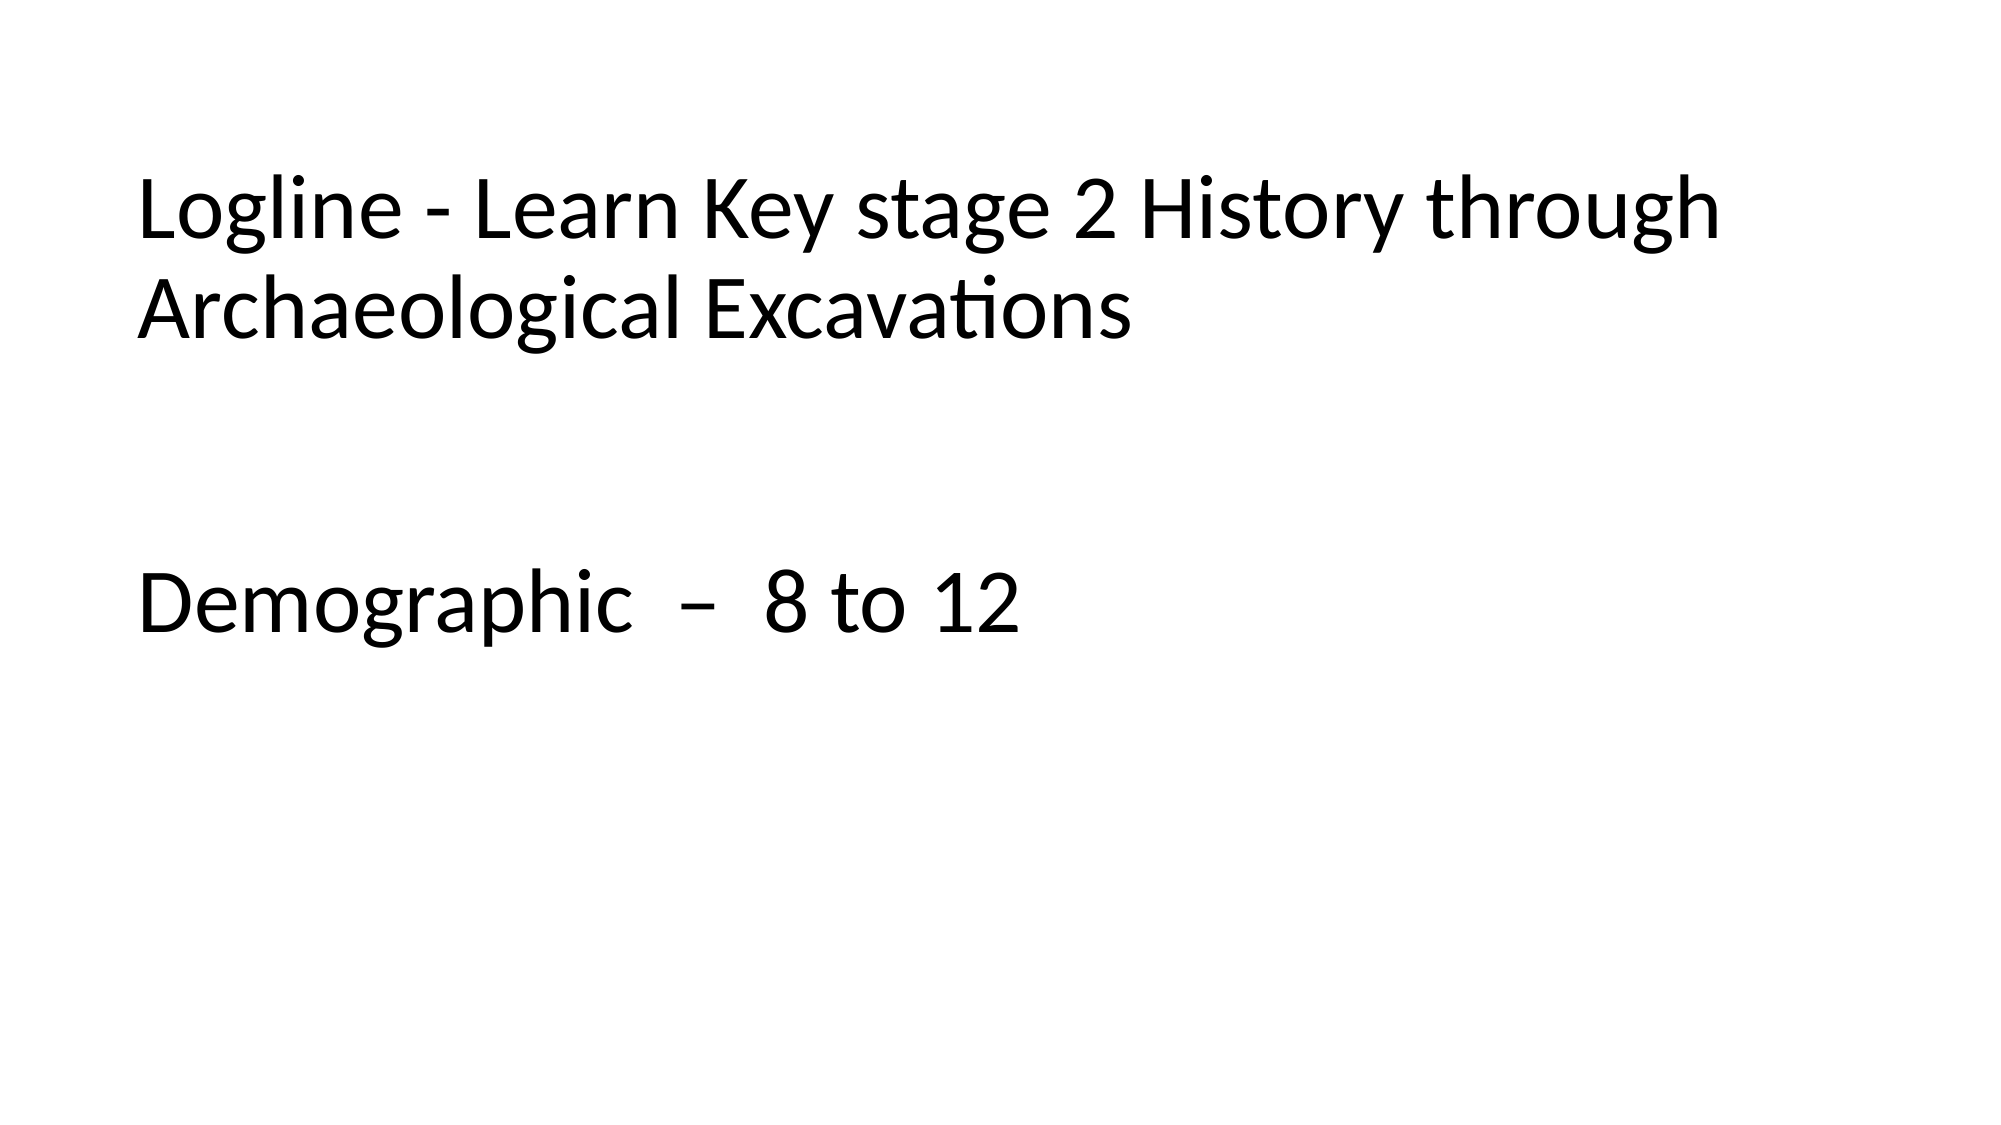

# Logline - Learn Key stage 2 History through Archaeological Excavations
Demographic  –  8 to 12